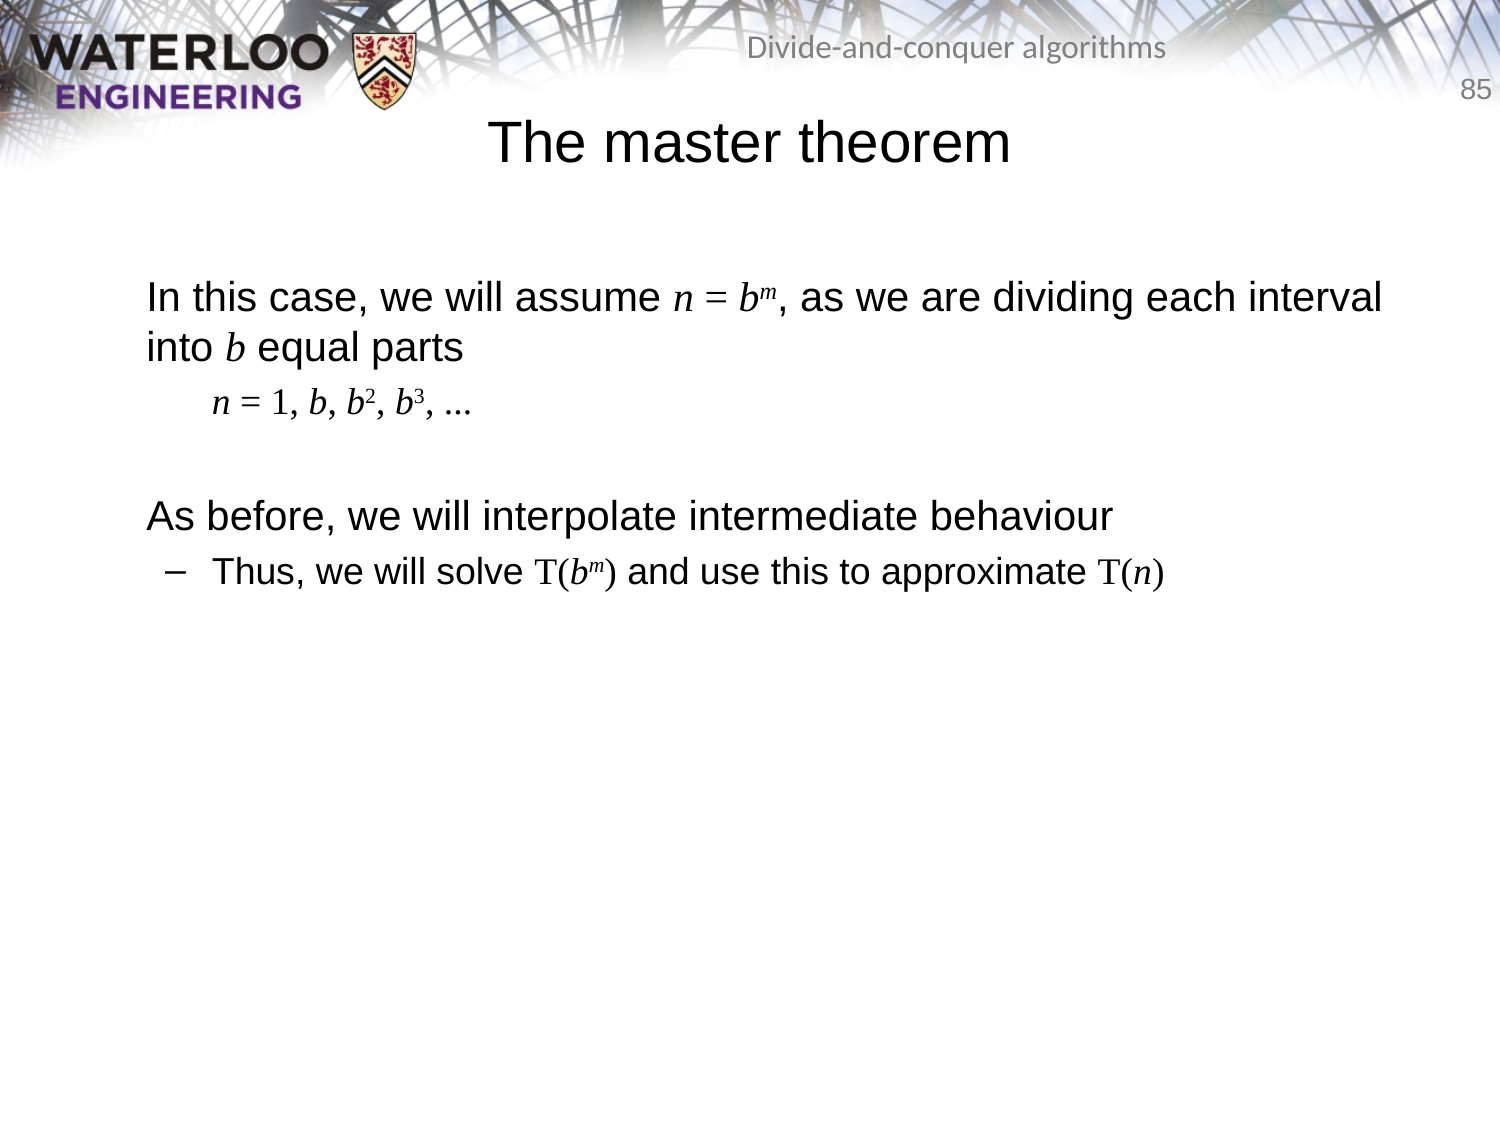

# The master theorem
	In this case, we will assume n = bm, as we are dividing each interval into b equal parts
	n = 1, b, b2, b3, ...

	As before, we will interpolate intermediate behaviour
Thus, we will solve T(bm) and use this to approximate T(n)